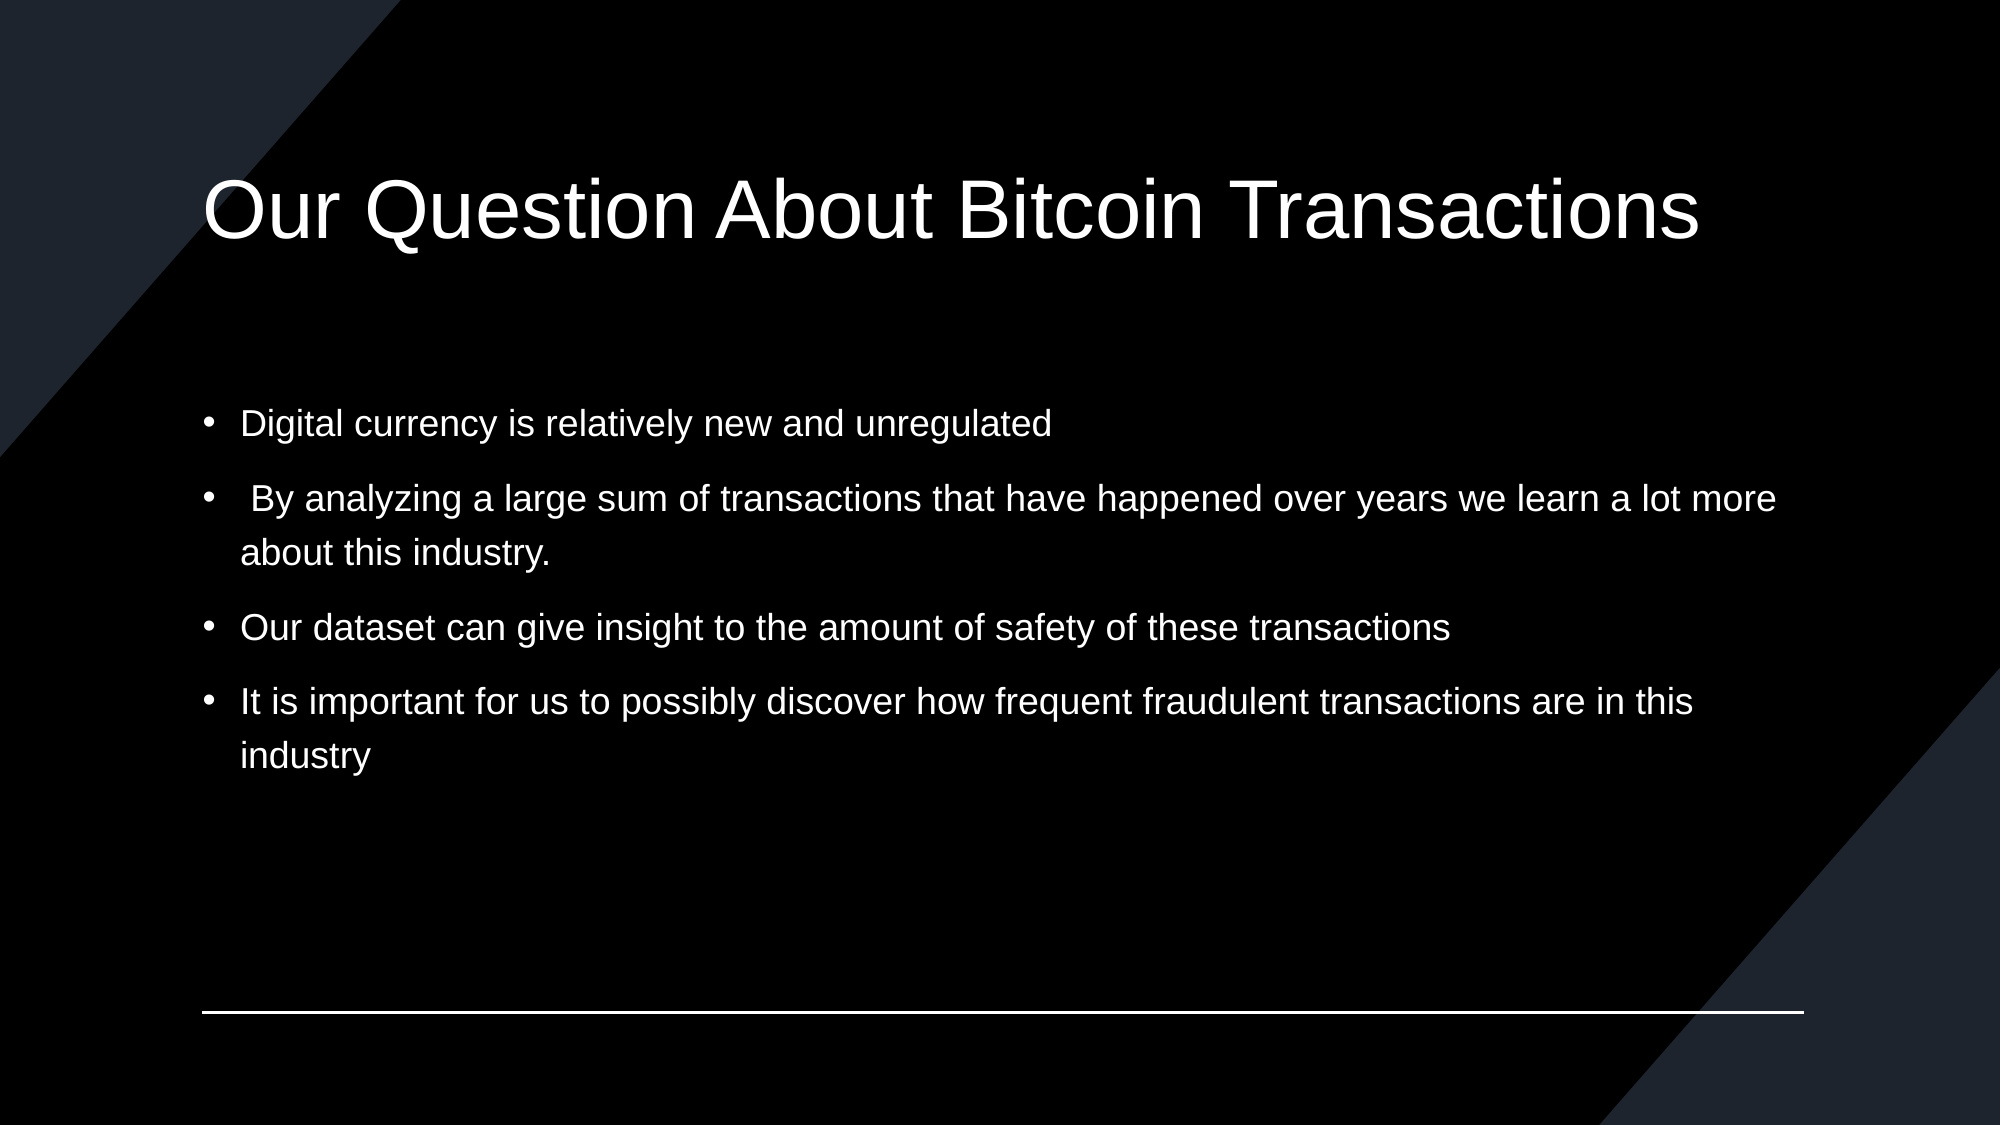

# Our Question About Bitcoin Transactions
Digital currency is relatively new and unregulated
 By analyzing a large sum of transactions that have happened over years we learn a lot more about this industry.
Our dataset can give insight to the amount of safety of these transactions
It is important for us to possibly discover how frequent fraudulent transactions are in this industry